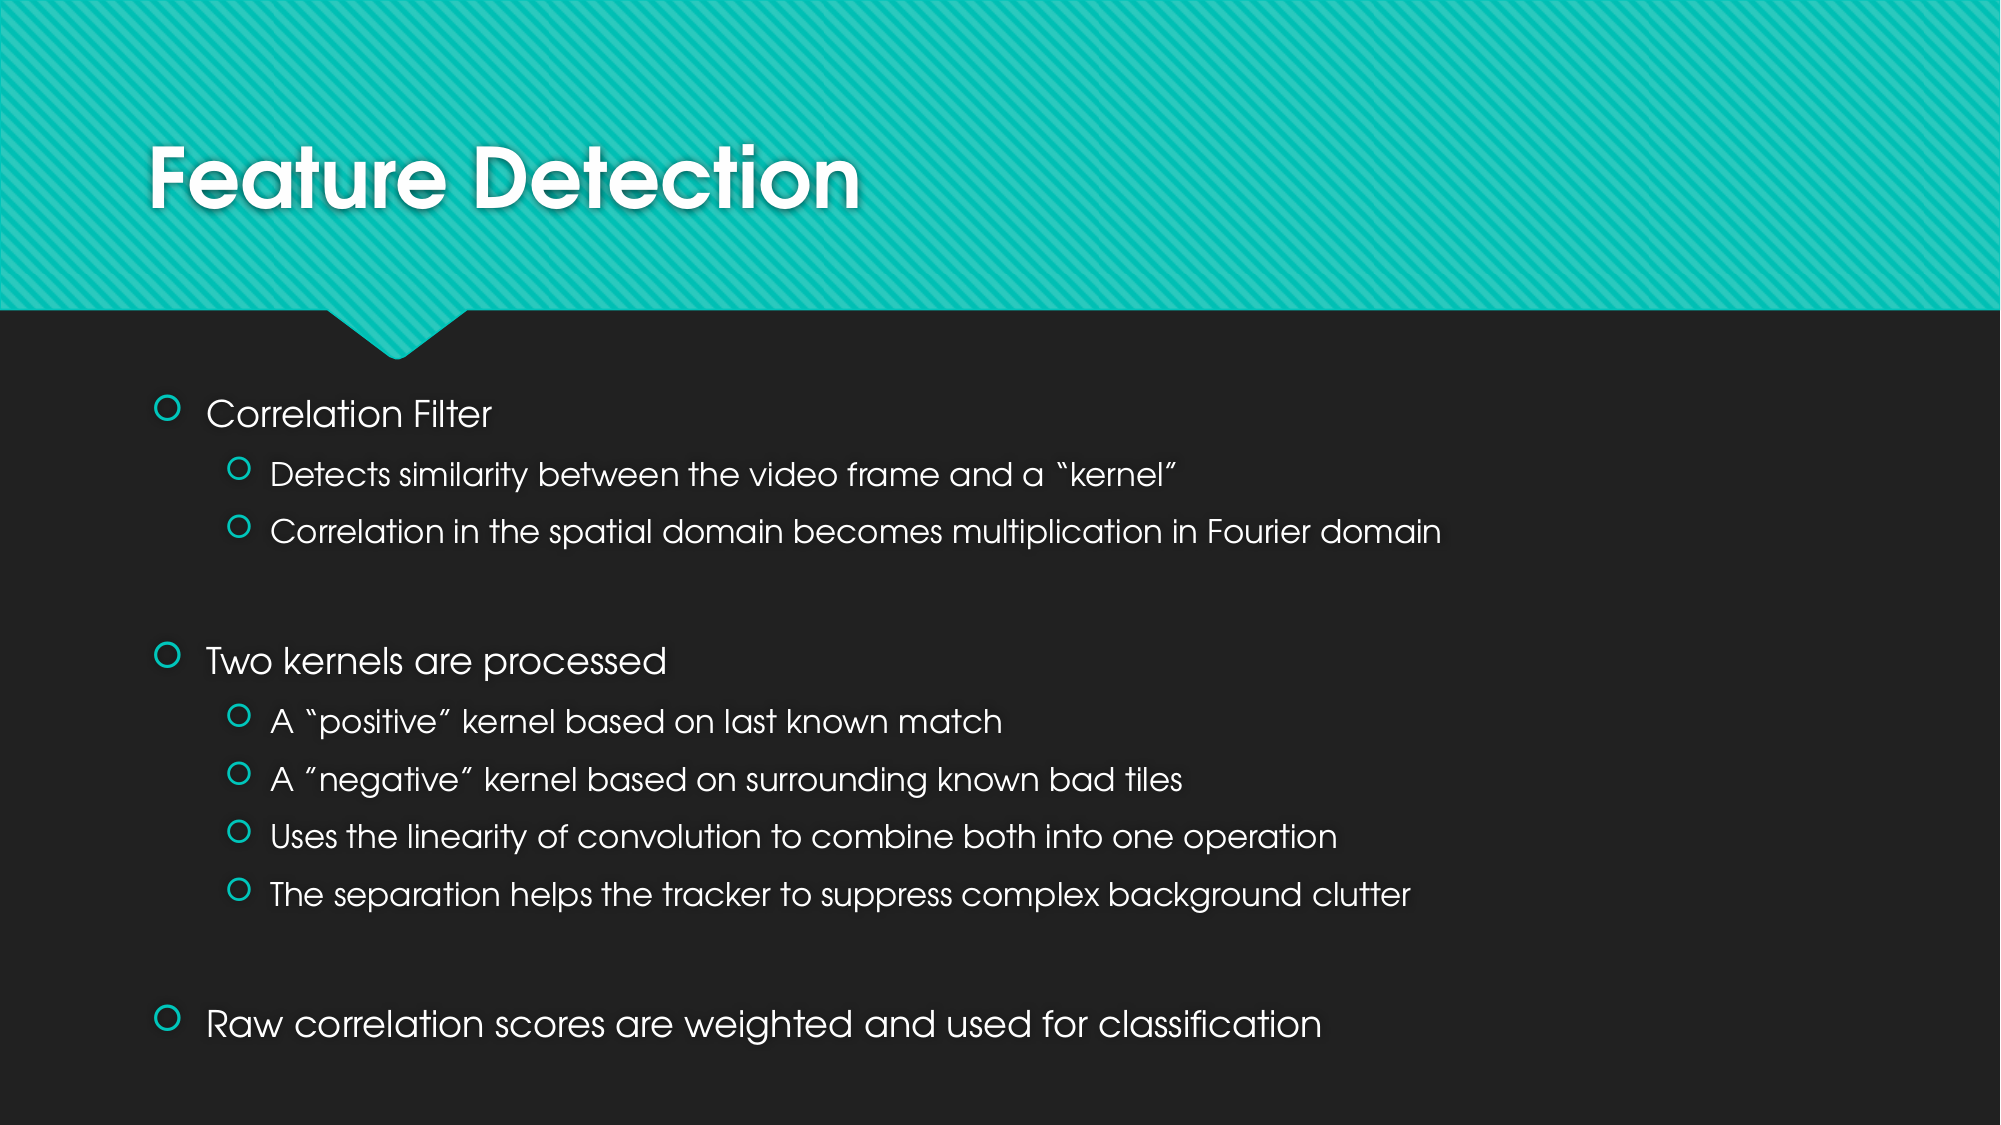

# Feature Detection
Correlation Filter
Detects similarity between the video frame and a “kernel”
Correlation in the spatial domain becomes multiplication in Fourier domain

Two kernels are processed
A “positive” kernel based on last known match
A ”negative” kernel based on surrounding known bad tiles
Uses the linearity of convolution to combine both into one operation
The separation helps the tracker to suppress complex background clutter

Raw correlation scores are weighted and used for classification